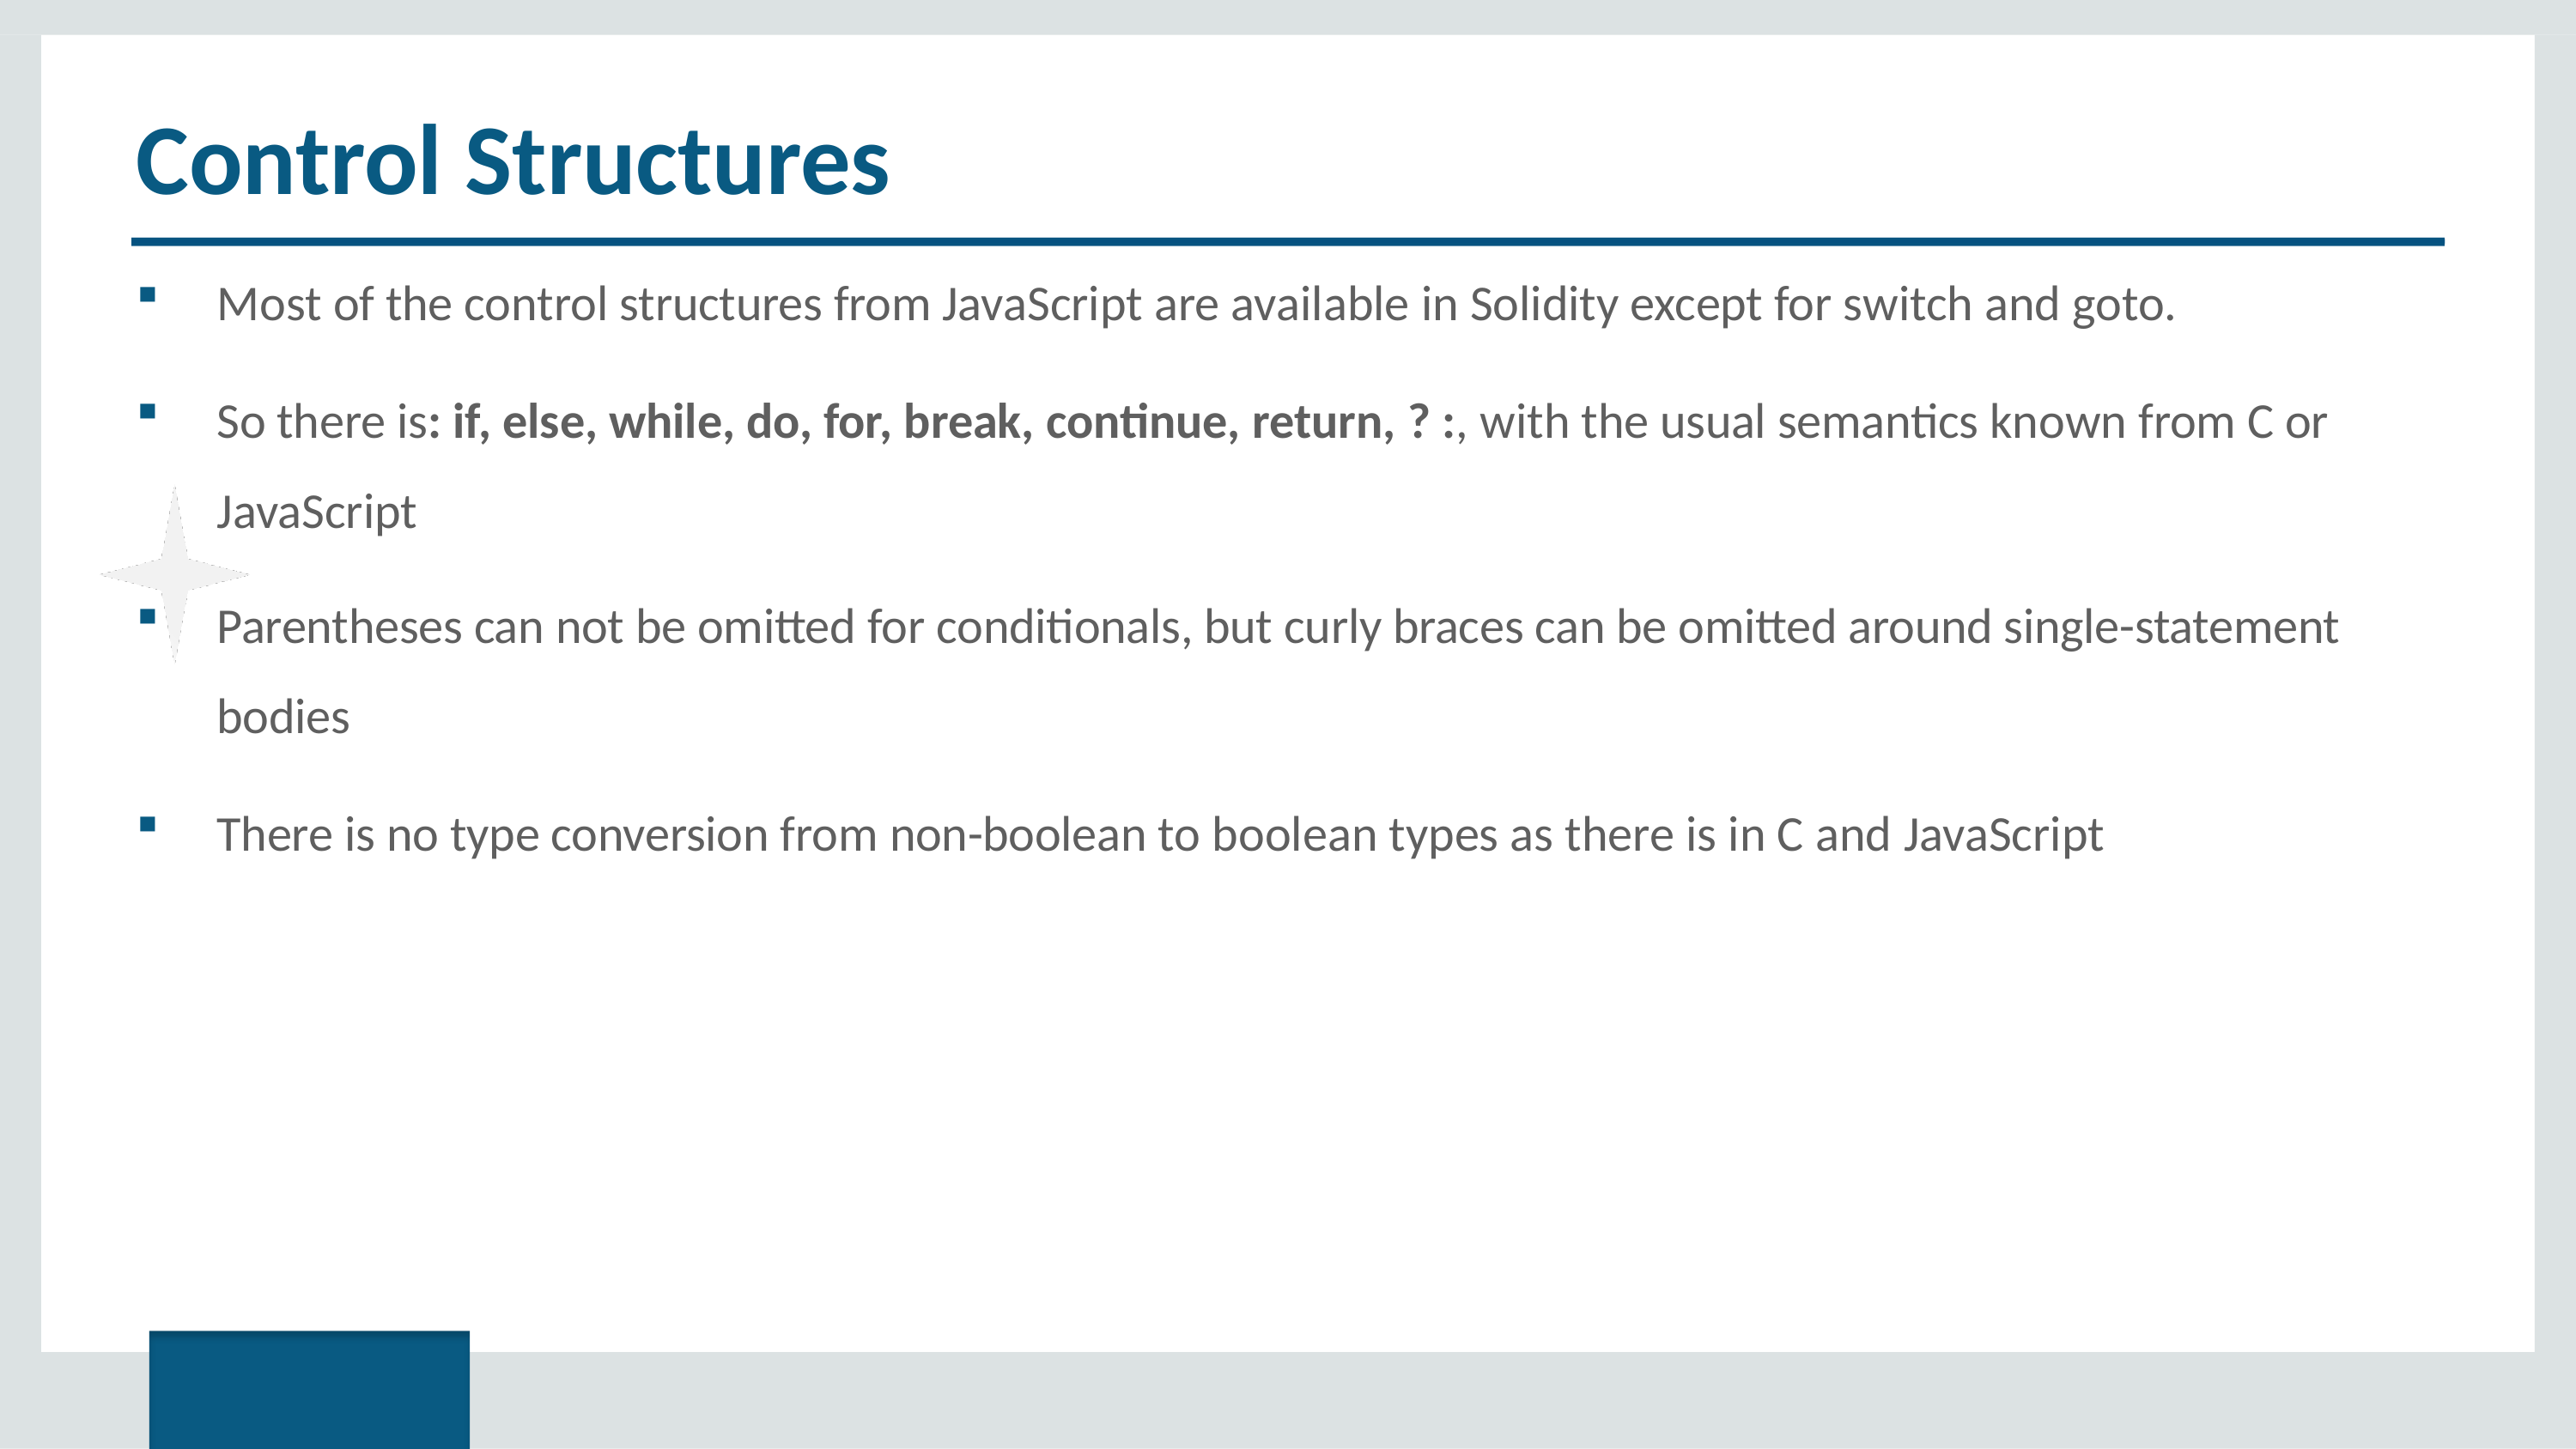

# Control Structures

Most of the control structures from JavaScript are available in Solidity except for switch and goto.

So there is: if, else, while, do, for, break, continue, return, ? :, with the usual semantics known from C or
JavaScript
Parentheses can not be omitted for conditionals, but curly braces can be omitted around single-statement  bodies

There is no type conversion from non-boolean to boolean types as there is in C and JavaScript